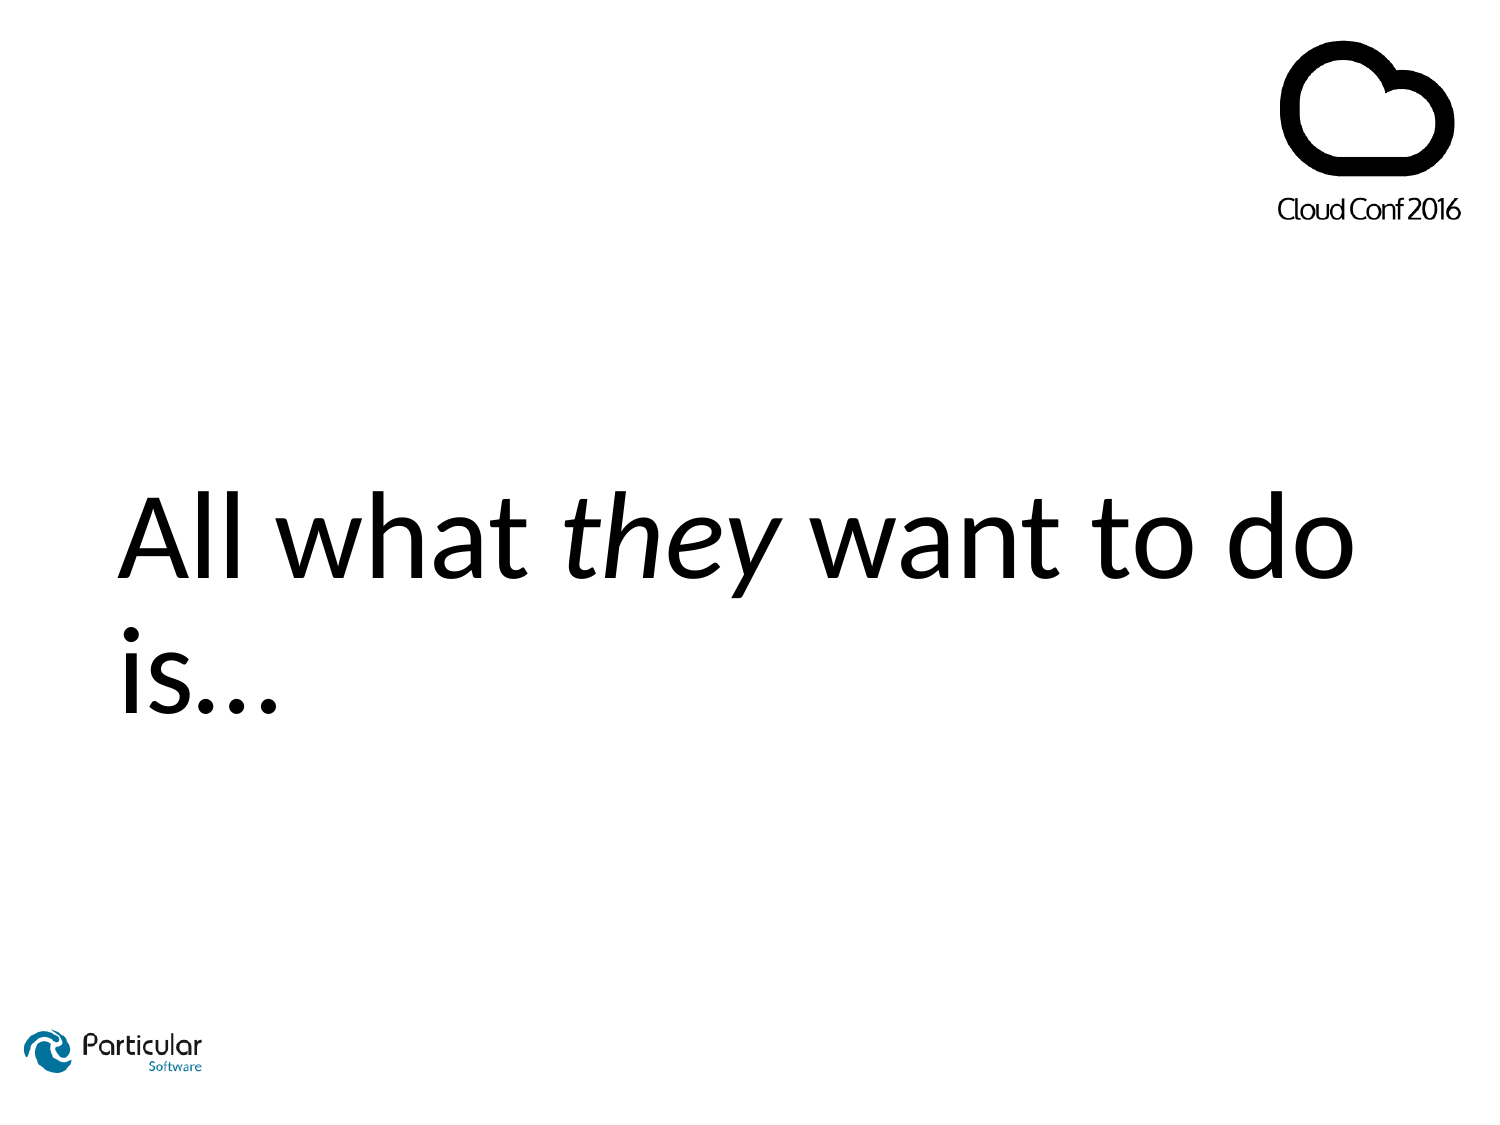

# All what they want to do is…